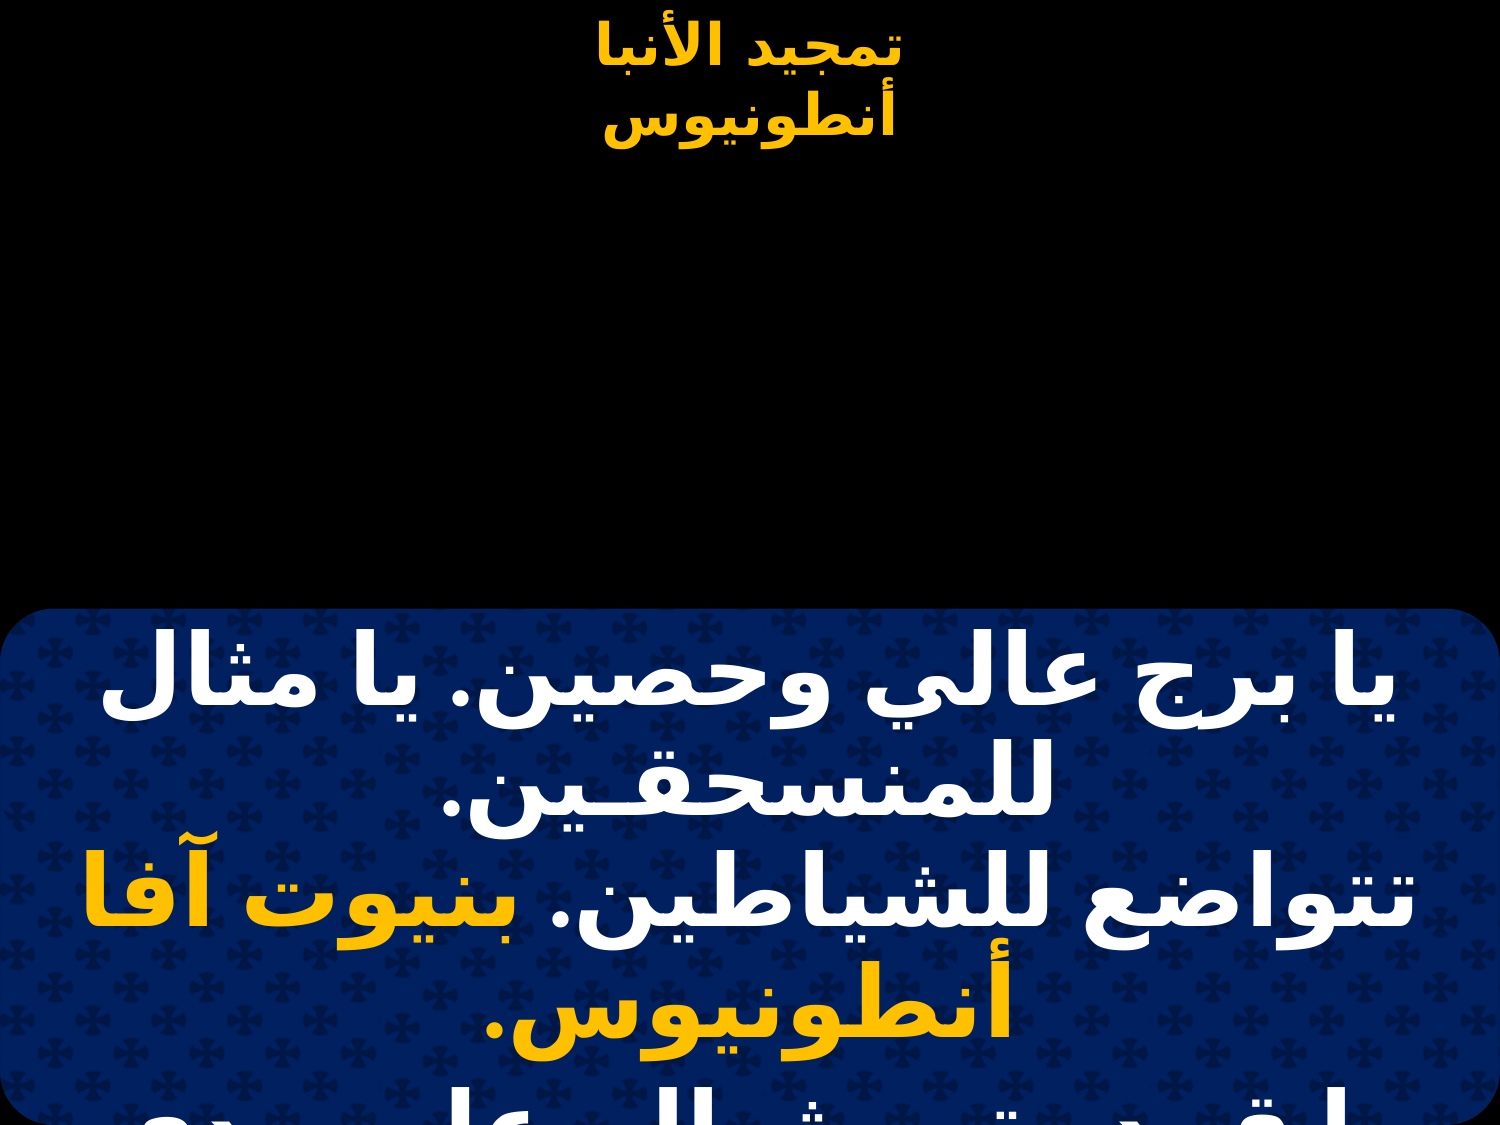

#
| يا برج عالي وحصين. يا مثال للمنسحقـين. تتواضع للشياطين. بنيوت آفا أنطونيوس. |
| --- |
| يا قــدوة ومثــال. على مدى الأجيــال. يا ساكن الجبال. بنيوت آفا أنطونيوس. |